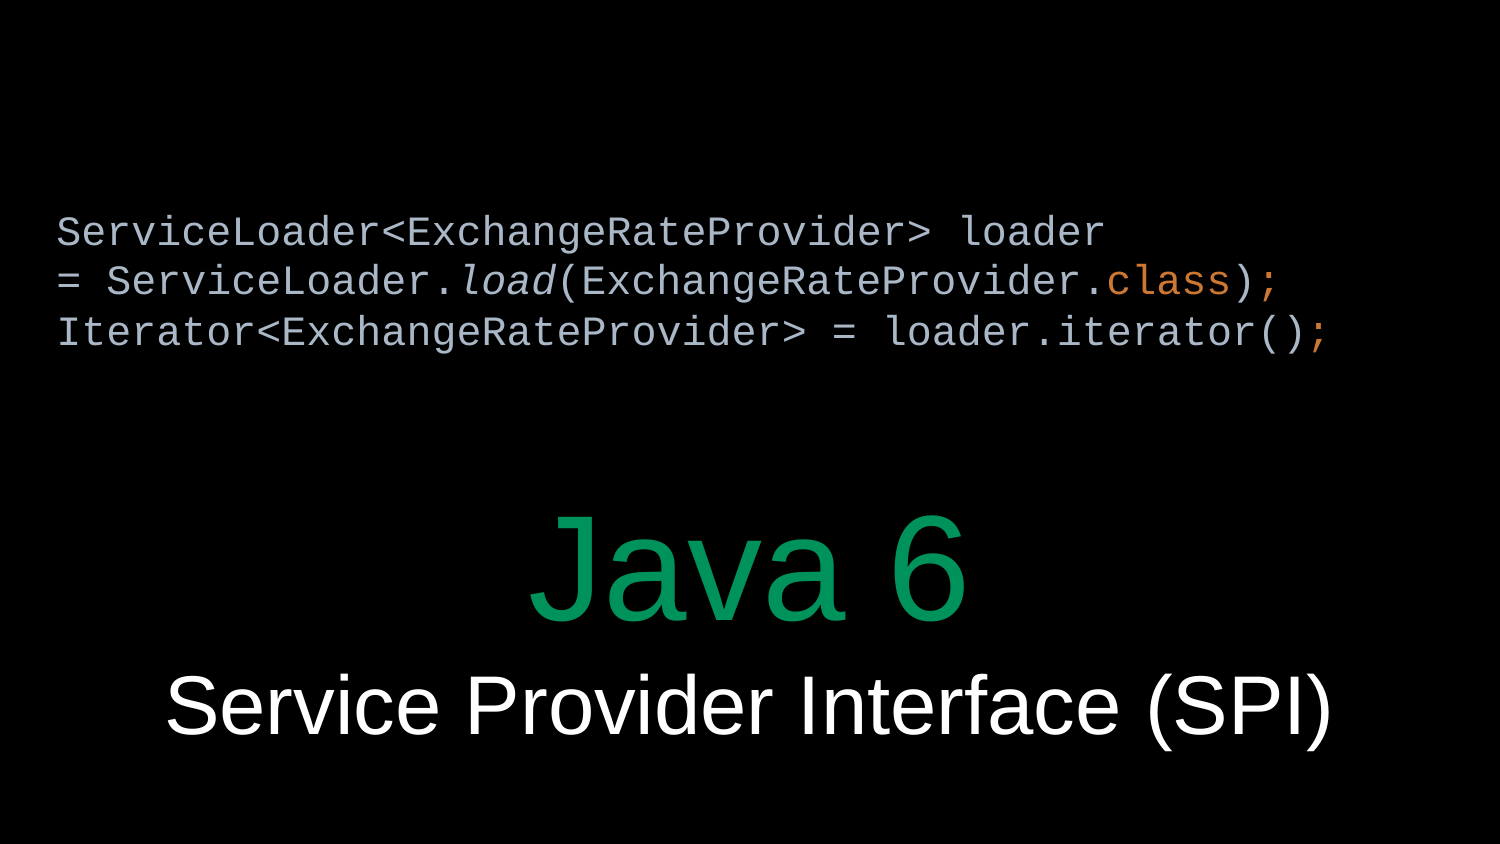

ServiceLoader<ExchangeRateProvider> loader
= ServiceLoader.load(ExchangeRateProvider.class);
Iterator<ExchangeRateProvider> = loader.iterator();
Java 6
Service Provider Interface (SPI)